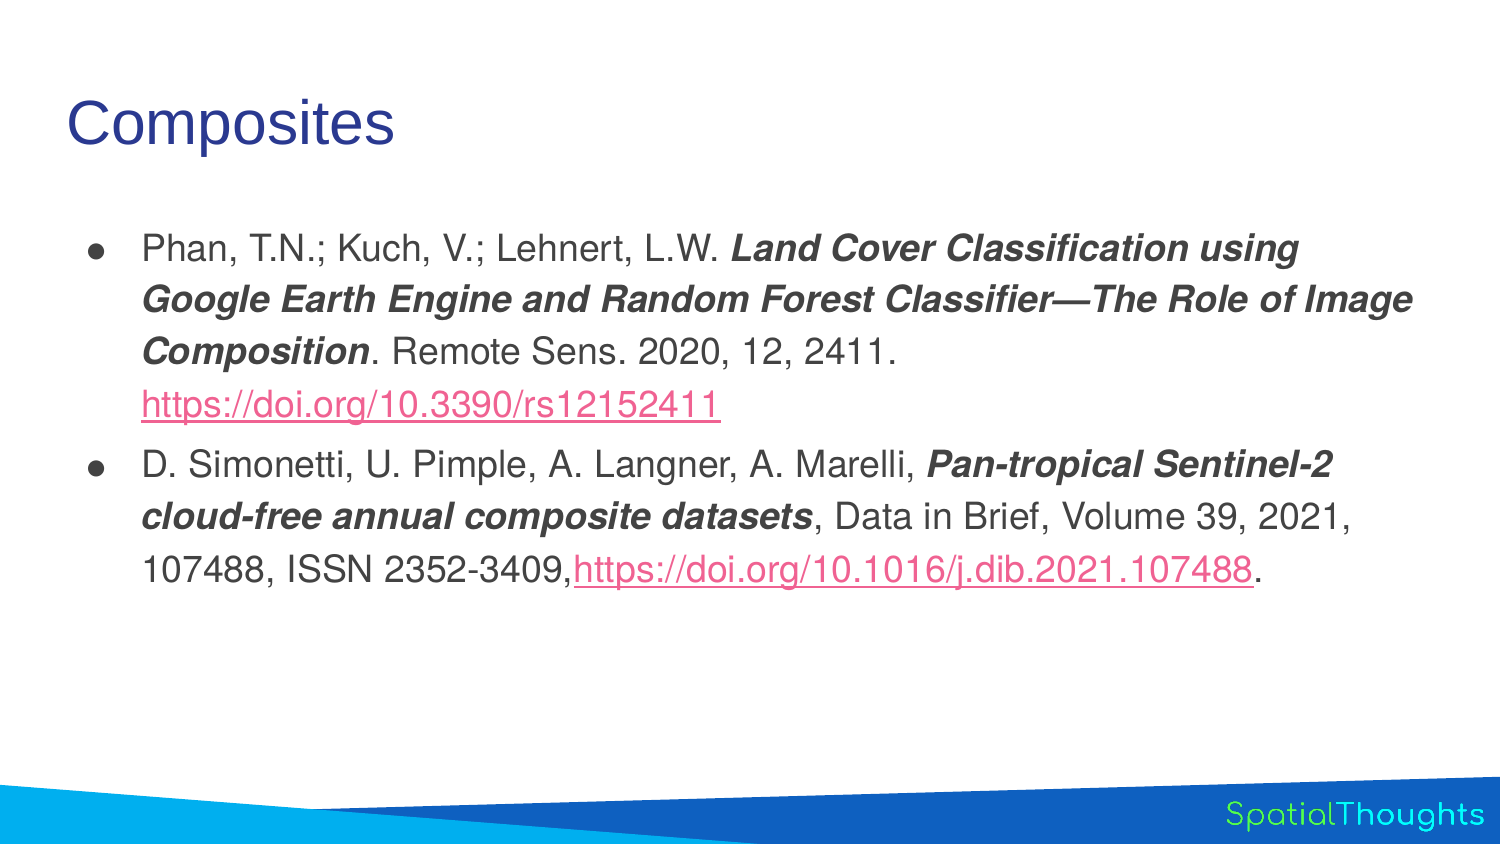

# Composites
Phan, T.N.; Kuch, V.; Lehnert, L.W. Land Cover Classification using Google Earth Engine and Random Forest Classifier—The Role of Image Composition. Remote Sens. 2020, 12, 2411. https://doi.org/10.3390/rs12152411
D. Simonetti, U. Pimple, A. Langner, A. Marelli, Pan-tropical Sentinel-2 cloud-free annual composite datasets, Data in Brief, Volume 39, 2021, 107488, ISSN 2352-3409,https://doi.org/10.1016/j.dib.2021.107488.